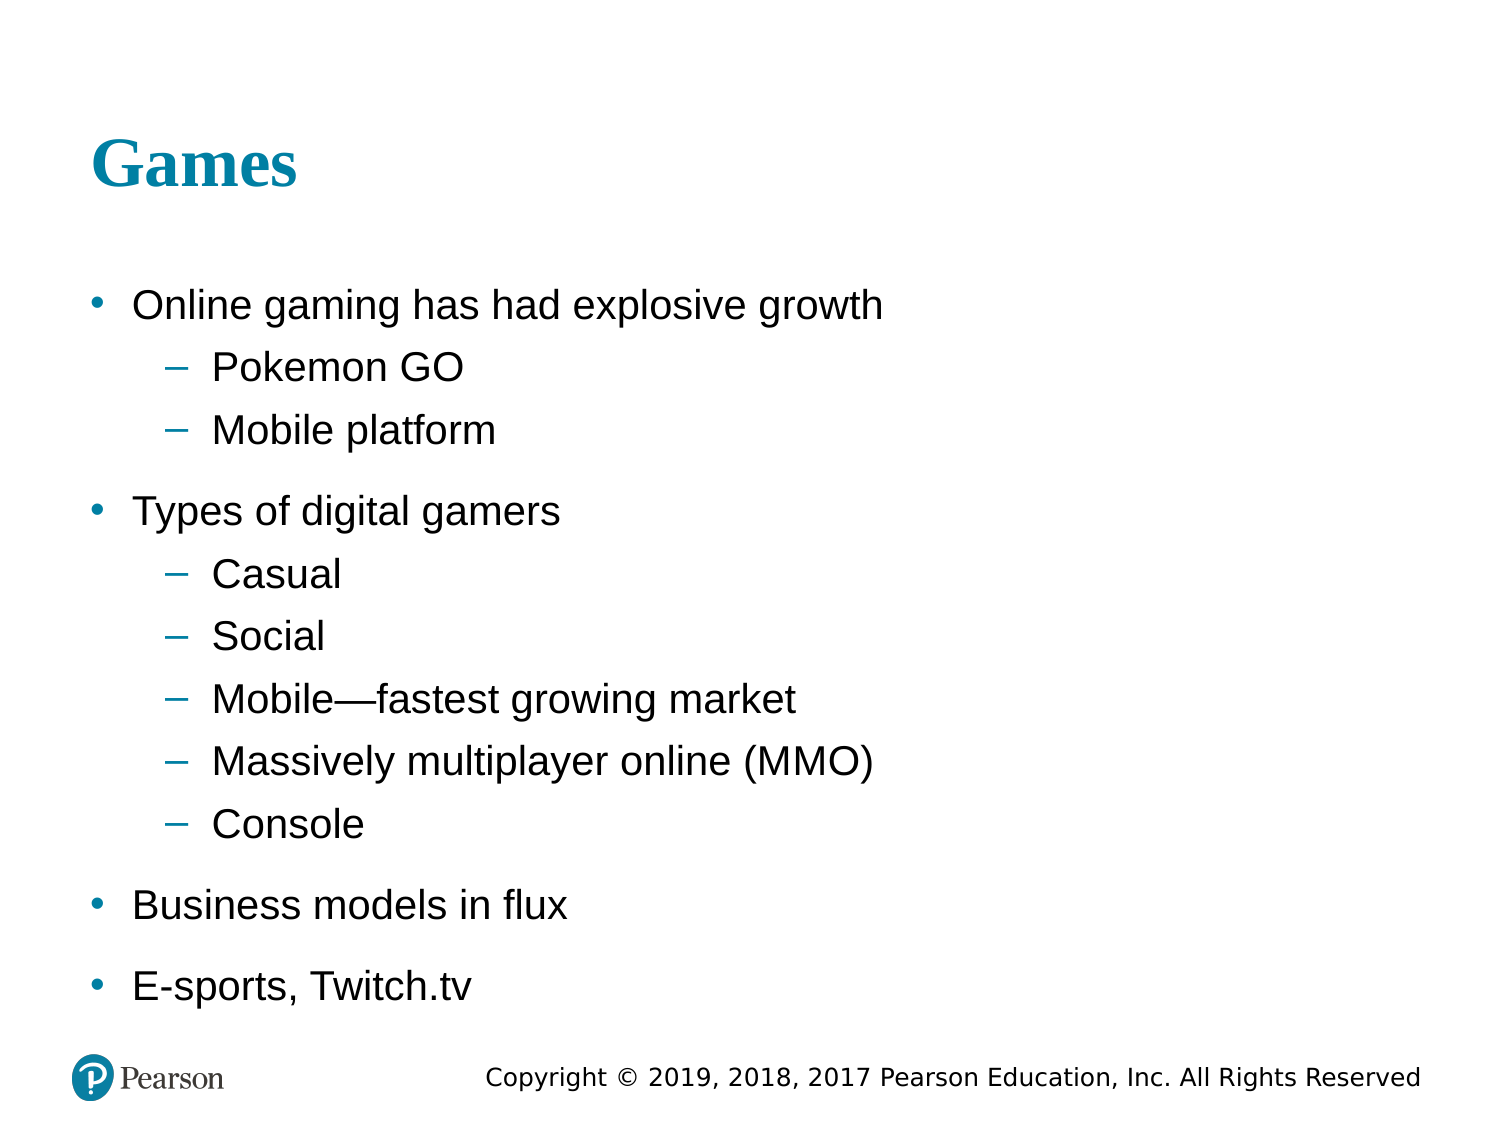

# Games
Online gaming has had explosive growth
Pokemon GO
Mobile platform
Types of digital gamers
Casual
Social
Mobile—fastest growing market
Massively multiplayer online (M M O)
Console
Business models in flux
E-sports, Twitch.tv